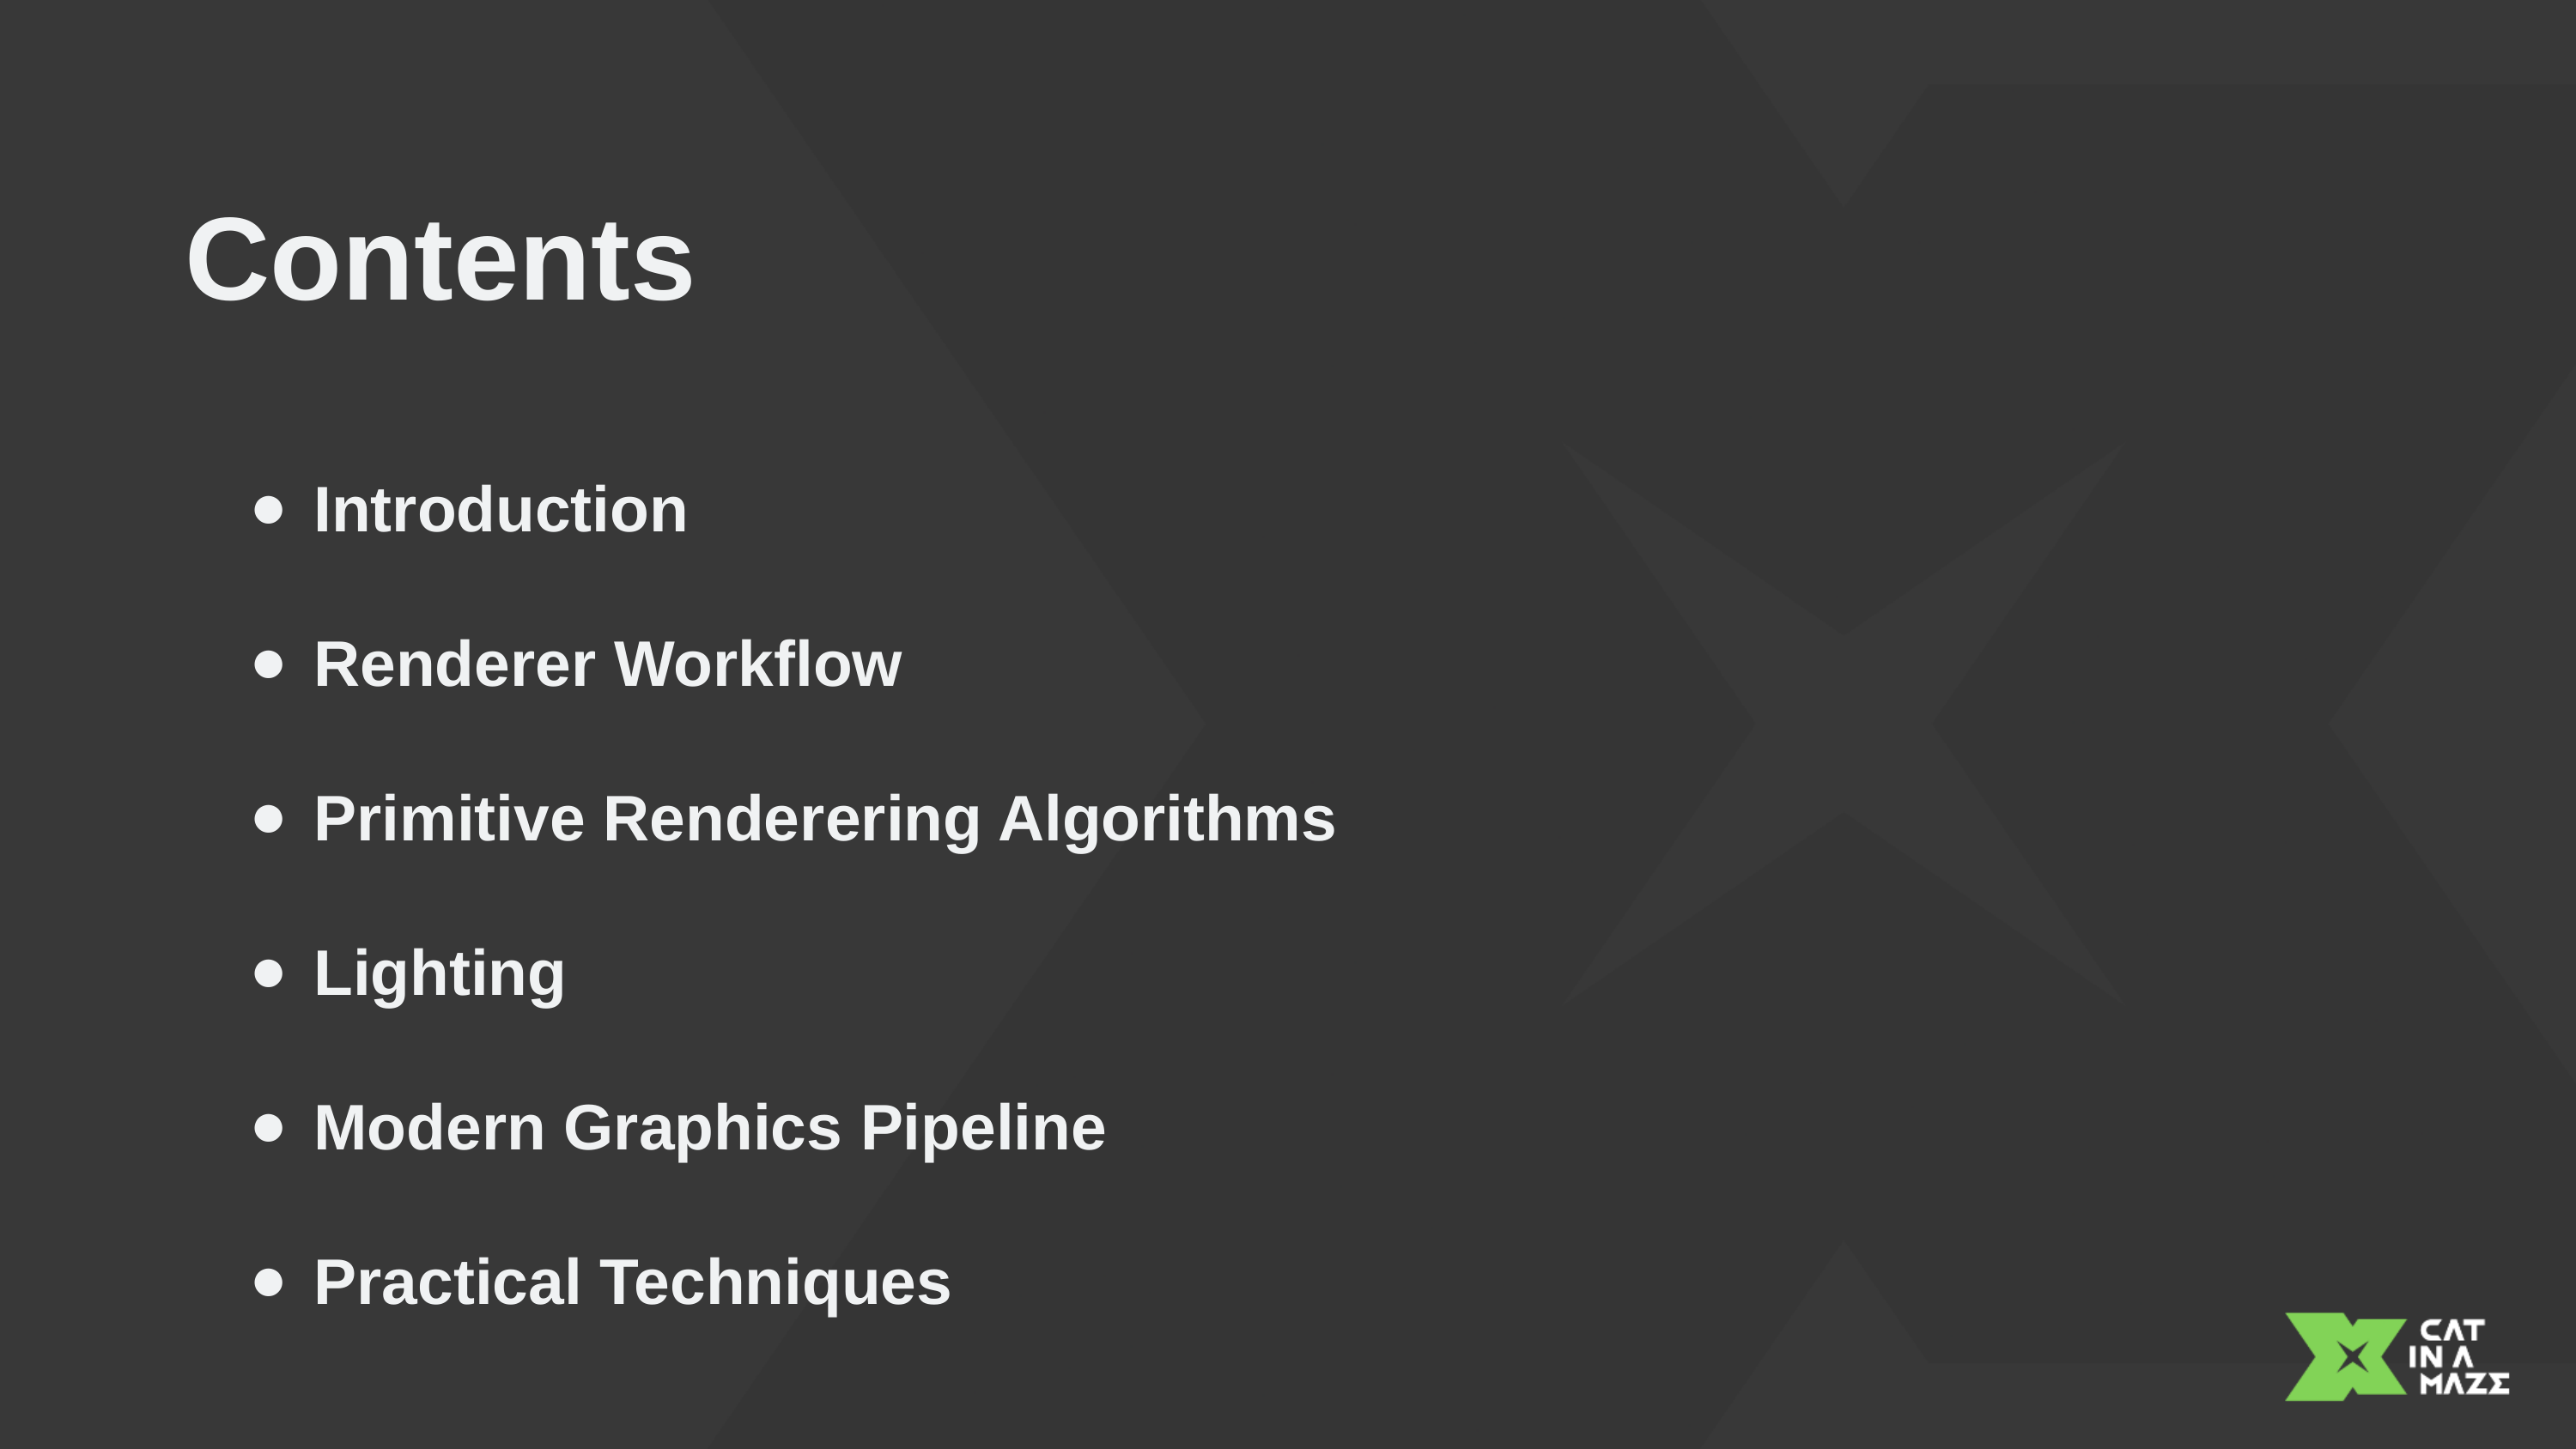

Contents
Introduction
Renderer Workflow
Primitive Renderering Algorithms
Lighting
Modern Graphics Pipeline
Practical Techniques